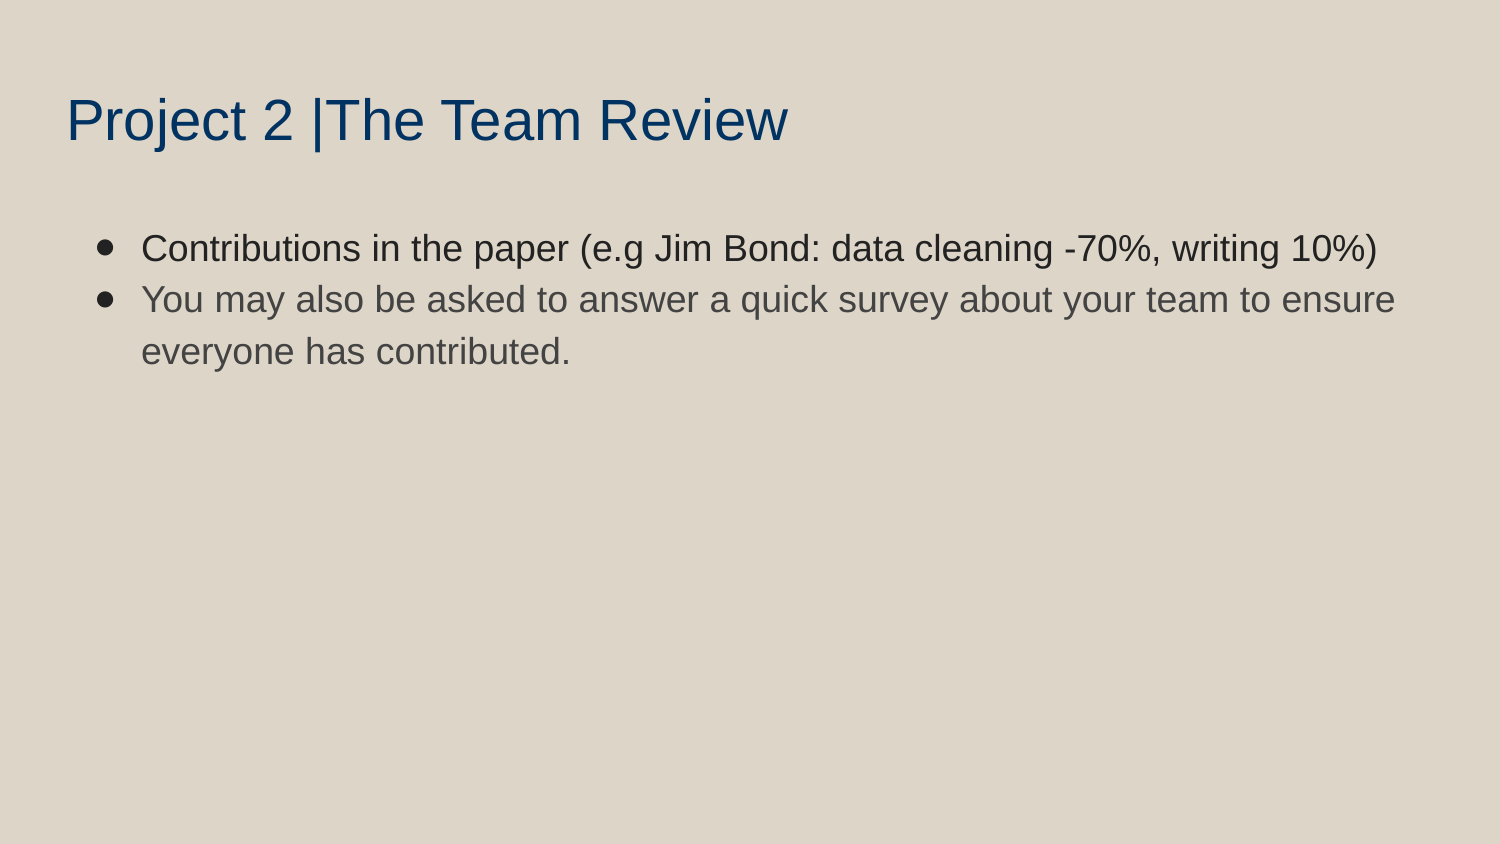

# Project 2 |The Team Review
Contributions in the paper (e.g Jim Bond: data cleaning -70%, writing 10%)
You may also be asked to answer a quick survey about your team to ensure everyone has contributed.